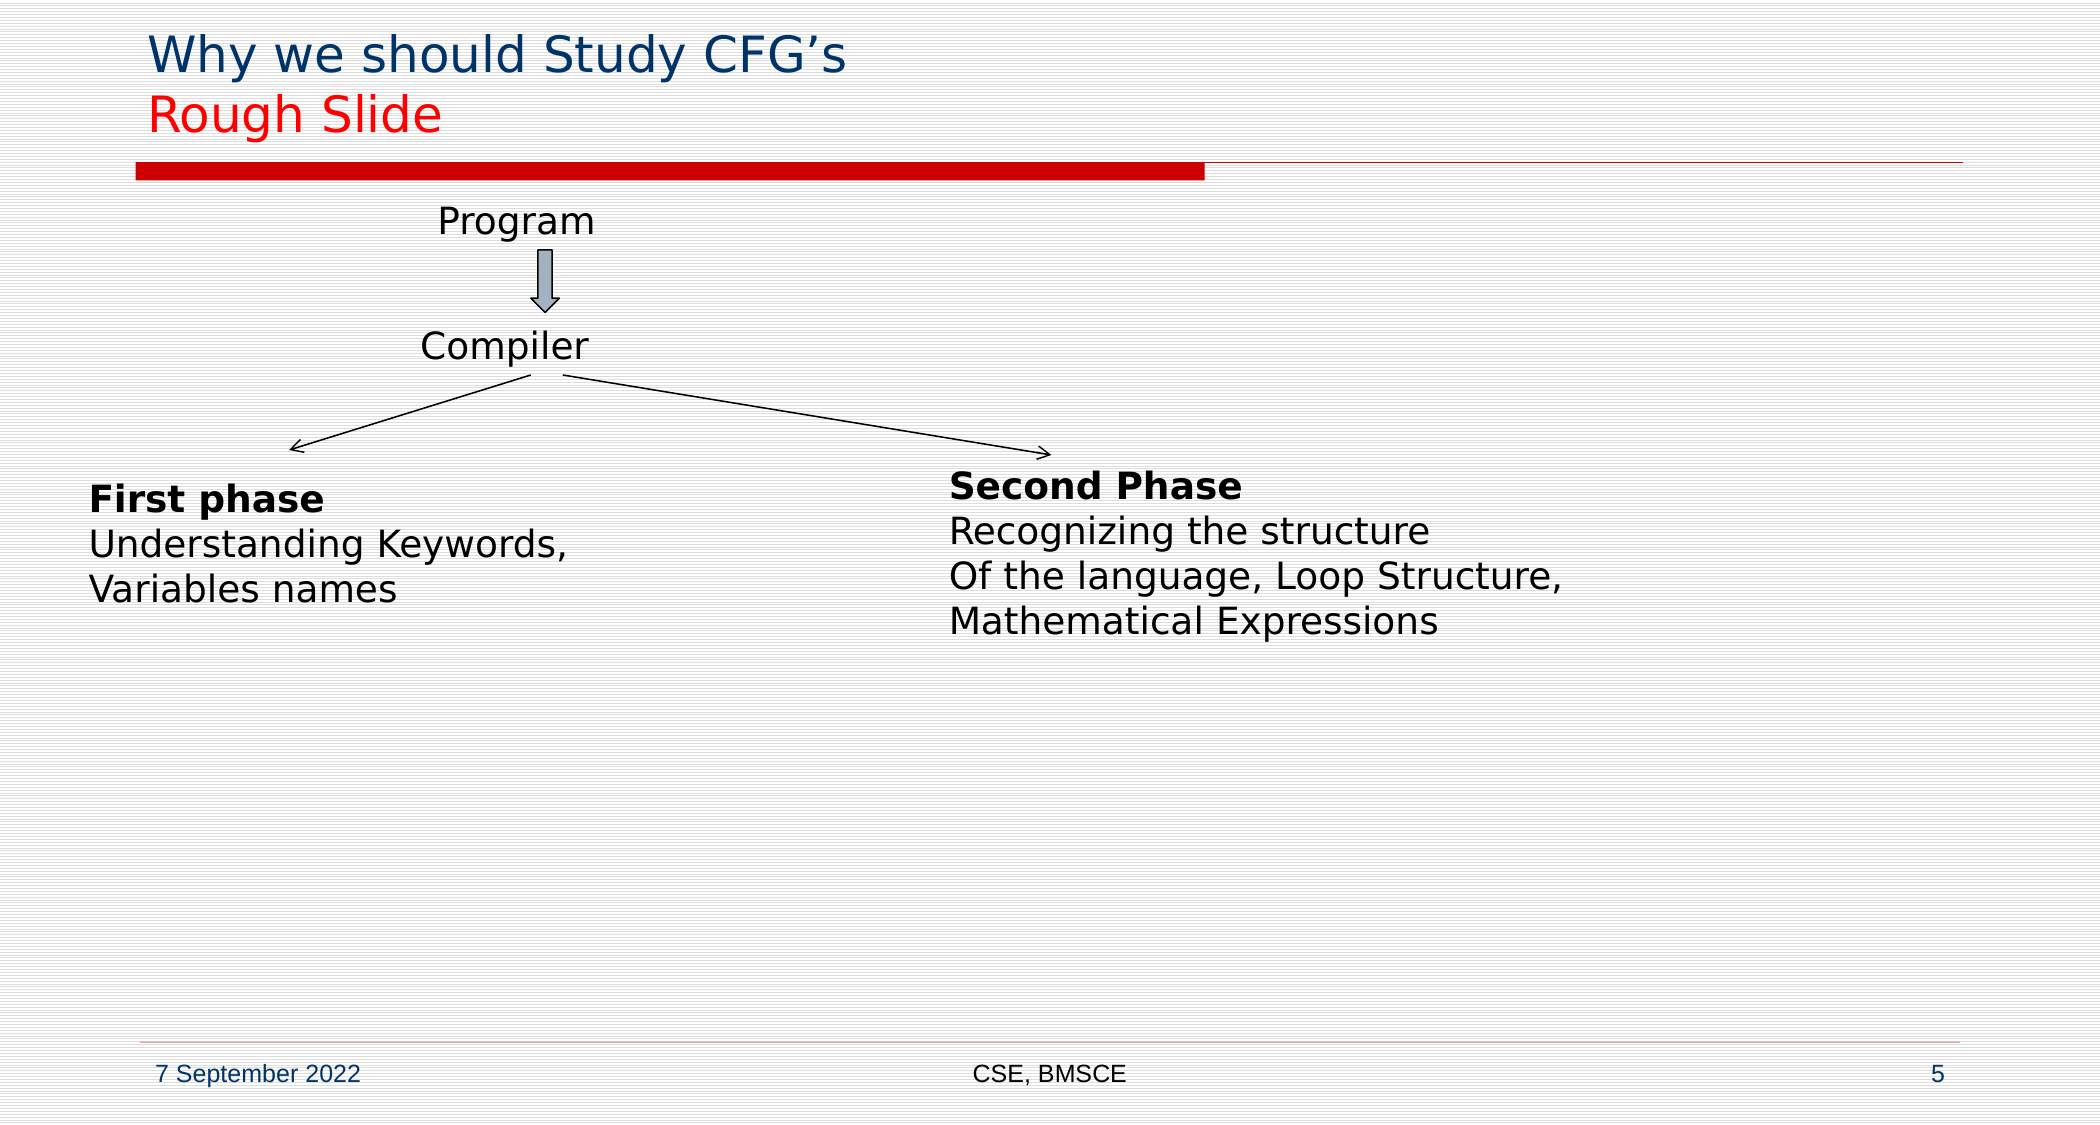

# Why we should Study CFG’s Rough Slide
Program

Compiler
Second Phase
Recognizing the structure
Of the language, Loop Structure,
Mathematical Expressions
First phase
Understanding Keywords,
Variables names
CSE, BMSCE
5
7 September 2022